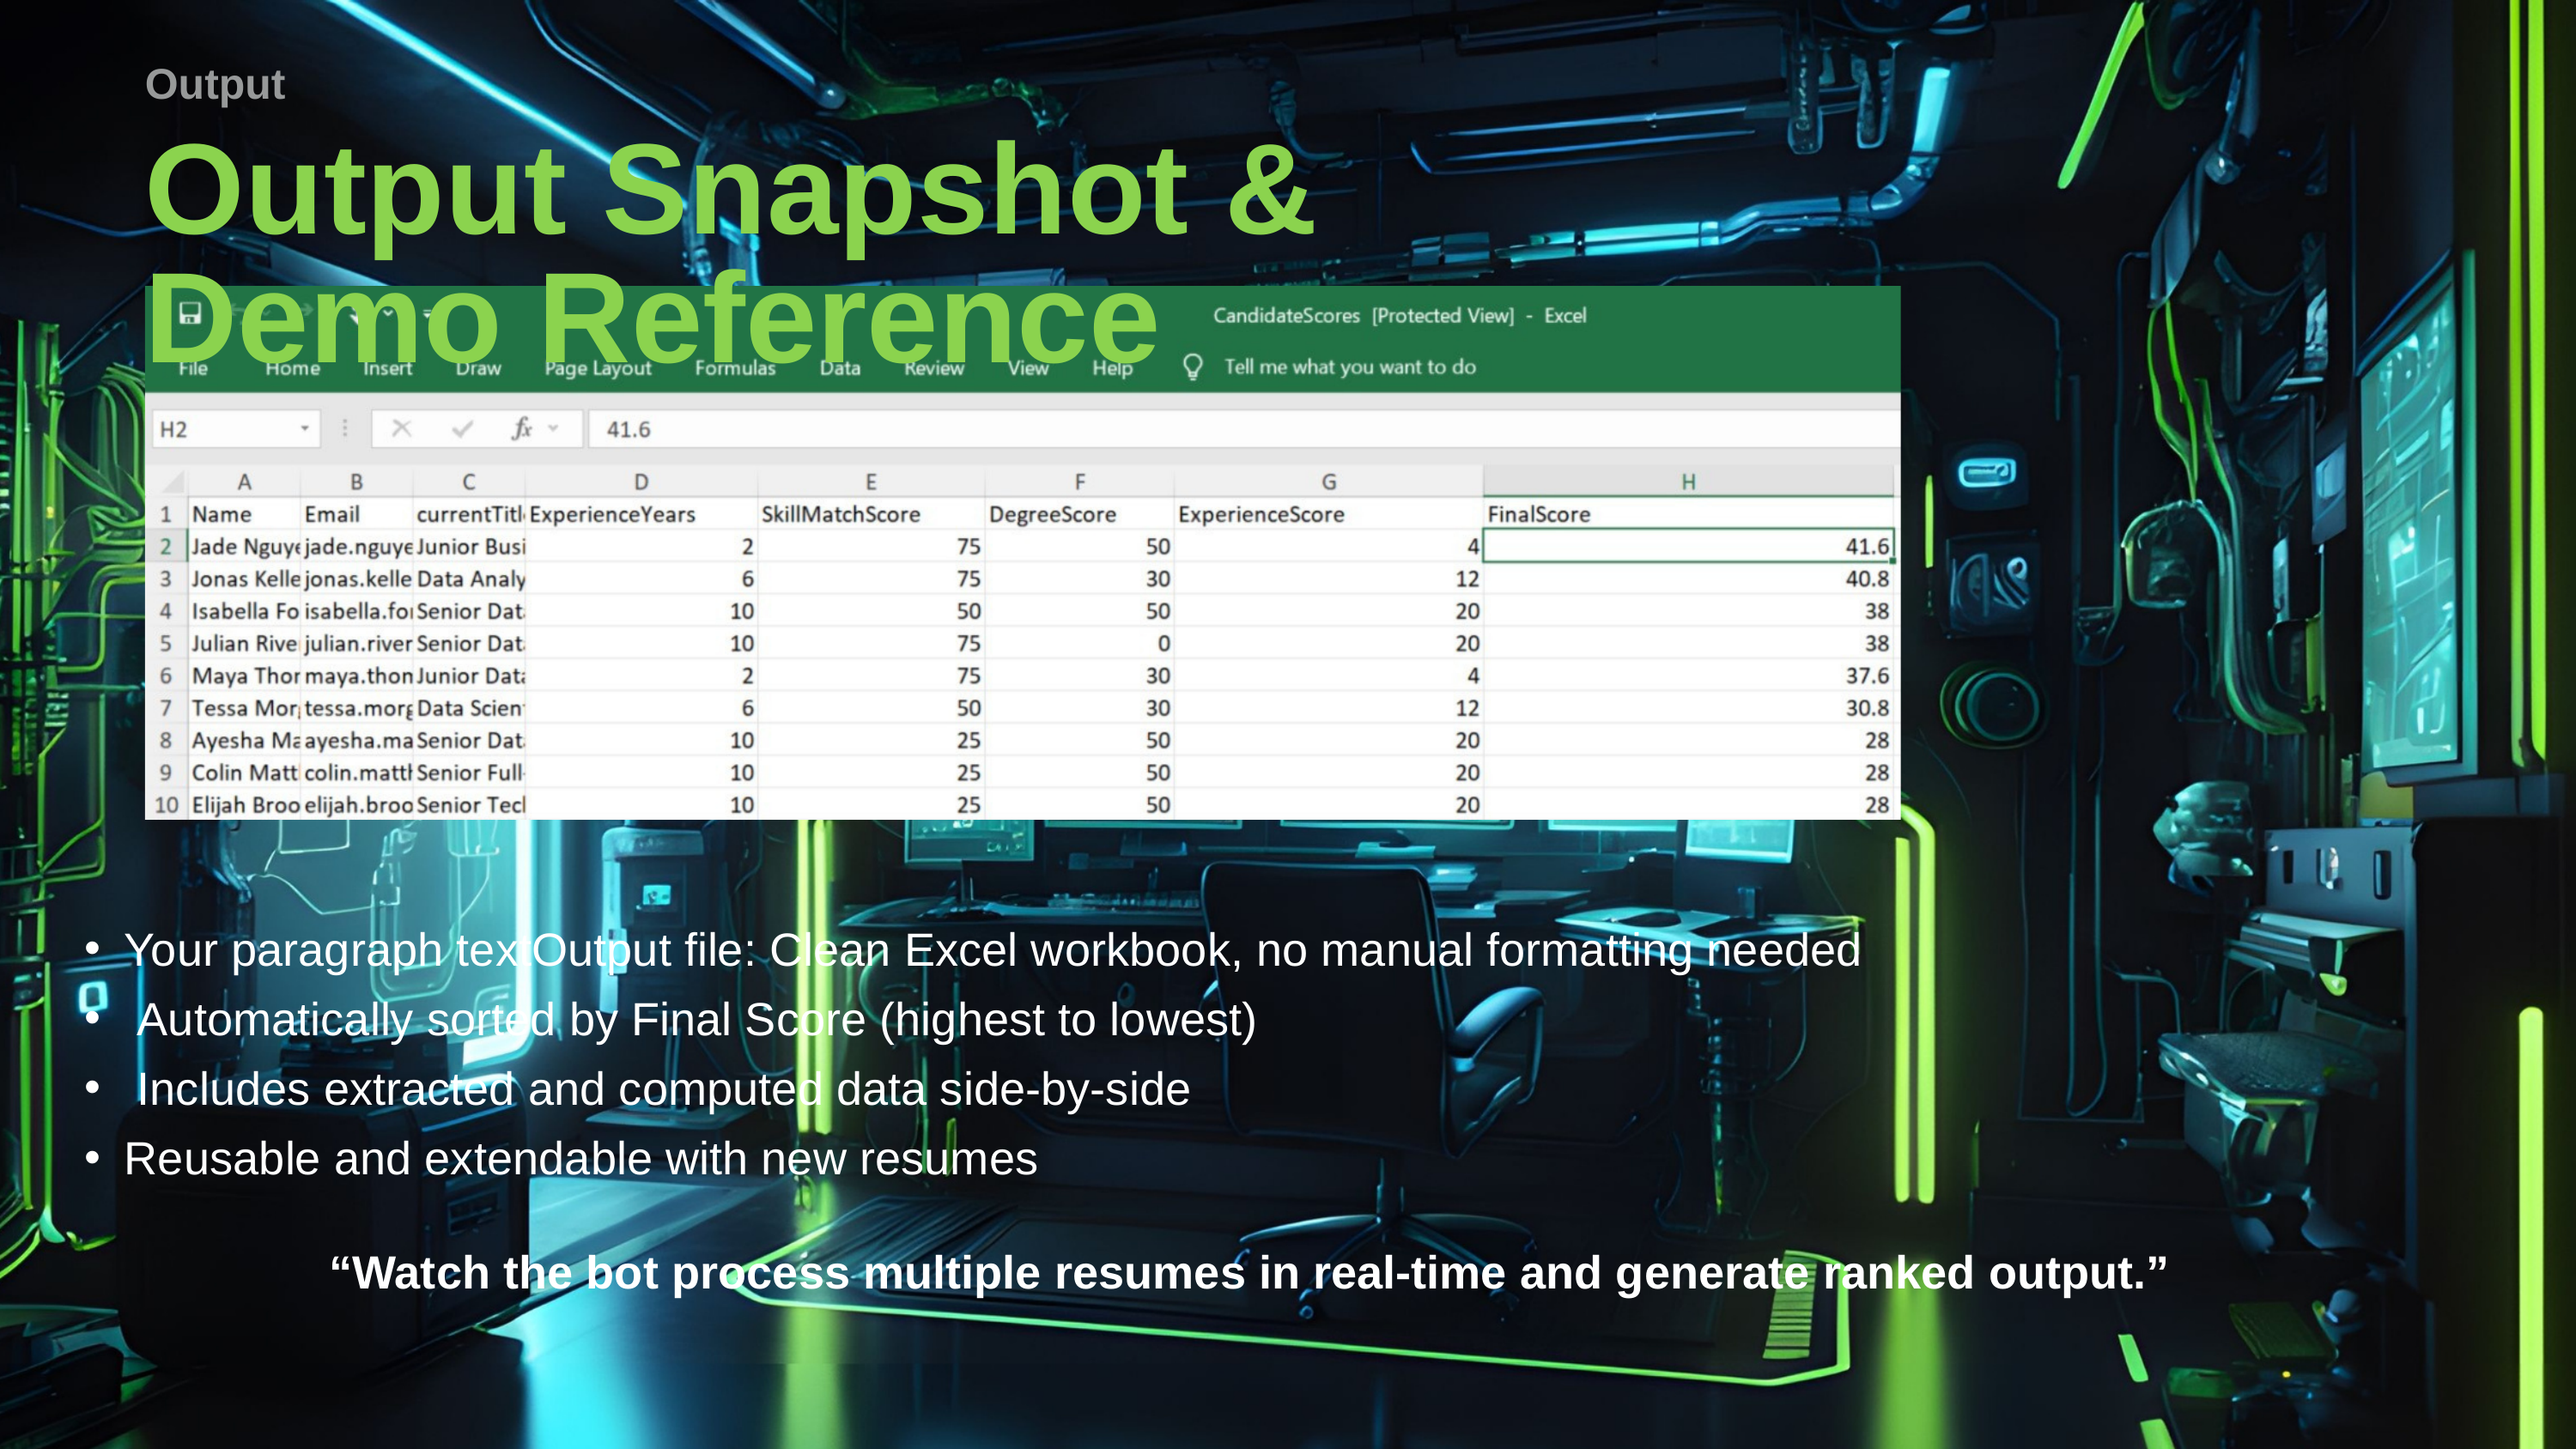

Output
Output Snapshot & Demo Reference

Your paragraph textOutput file: Clean Excel workbook, no manual formatting needed
 Automatically sorted by Final Score (highest to lowest)
 Includes extracted and computed data side-by-side
Reusable and extendable with new resumes
“Watch the bot process multiple resumes in real-time and generate ranked output.”